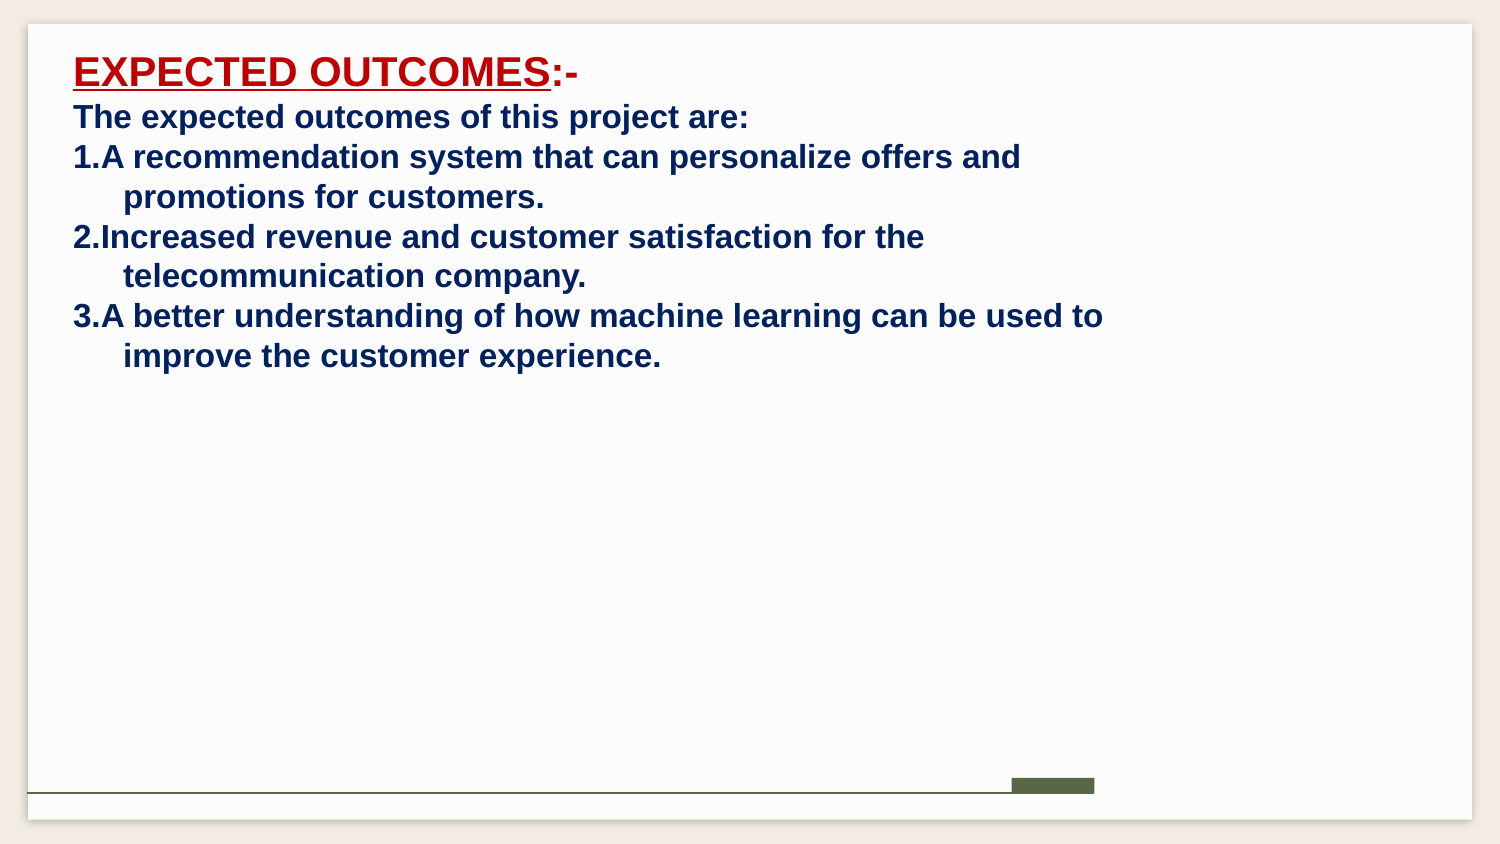

EXPECTED OUTCOMES:-
The expected outcomes of this project are:
1.A recommendation system that can personalize offers and promotions for customers.
2.Increased revenue and customer satisfaction for the telecommunication company.
3.A better understanding of how machine learning can be used to improve the customer experience.